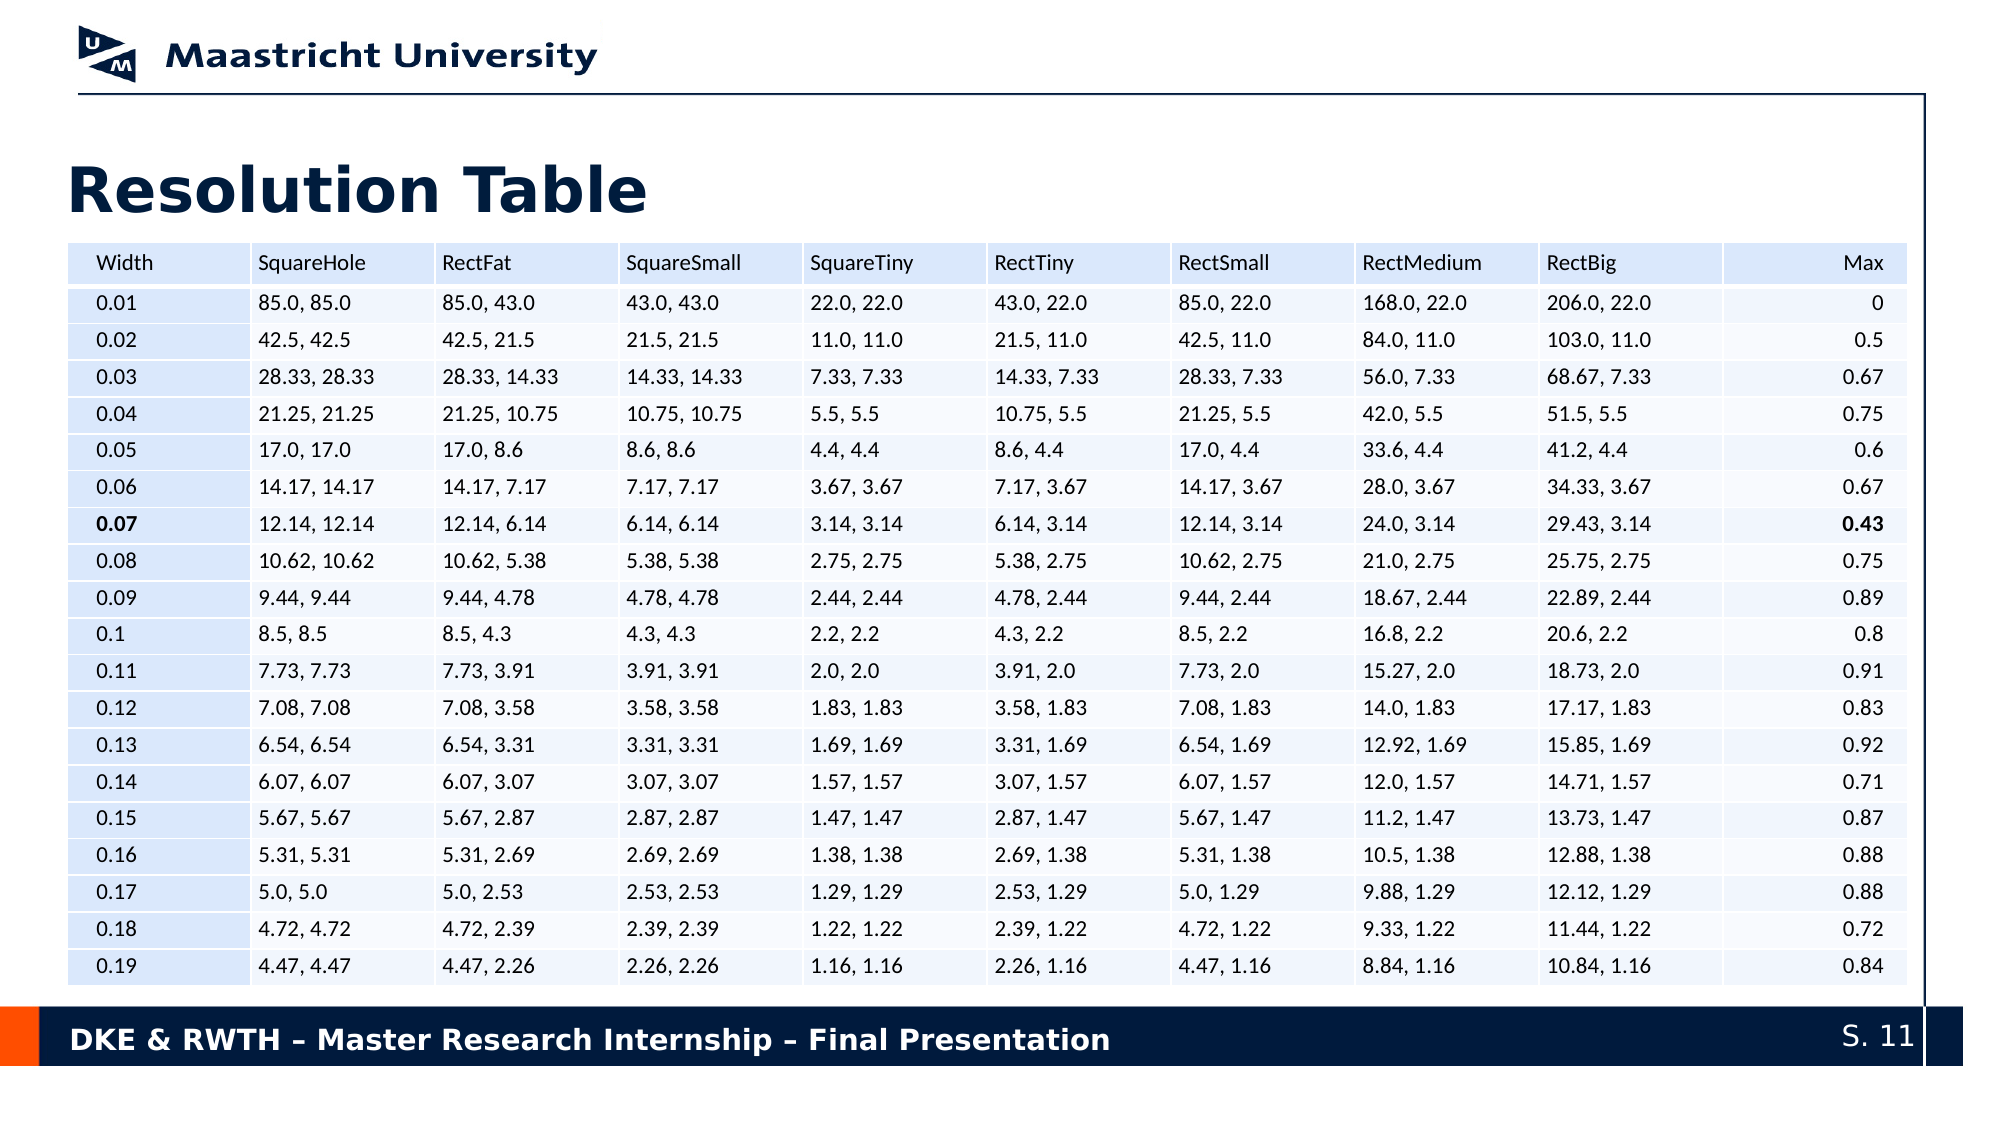

# Resolution Table
| Width | SquareHole | RectFat | SquareSmall | SquareTiny | RectTiny | RectSmall | RectMedium | RectBig | Max |
| --- | --- | --- | --- | --- | --- | --- | --- | --- | --- |
| 0.01 | 85.0, 85.0 | 85.0, 43.0 | 43.0, 43.0 | 22.0, 22.0 | 43.0, 22.0 | 85.0, 22.0 | 168.0, 22.0 | 206.0, 22.0 | 0 |
| 0.02 | 42.5, 42.5 | 42.5, 21.5 | 21.5, 21.5 | 11.0, 11.0 | 21.5, 11.0 | 42.5, 11.0 | 84.0, 11.0 | 103.0, 11.0 | 0.5 |
| 0.03 | 28.33, 28.33 | 28.33, 14.33 | 14.33, 14.33 | 7.33, 7.33 | 14.33, 7.33 | 28.33, 7.33 | 56.0, 7.33 | 68.67, 7.33 | 0.67 |
| 0.04 | 21.25, 21.25 | 21.25, 10.75 | 10.75, 10.75 | 5.5, 5.5 | 10.75, 5.5 | 21.25, 5.5 | 42.0, 5.5 | 51.5, 5.5 | 0.75 |
| 0.05 | 17.0, 17.0 | 17.0, 8.6 | 8.6, 8.6 | 4.4, 4.4 | 8.6, 4.4 | 17.0, 4.4 | 33.6, 4.4 | 41.2, 4.4 | 0.6 |
| 0.06 | 14.17, 14.17 | 14.17, 7.17 | 7.17, 7.17 | 3.67, 3.67 | 7.17, 3.67 | 14.17, 3.67 | 28.0, 3.67 | 34.33, 3.67 | 0.67 |
| 0.07 | 12.14, 12.14 | 12.14, 6.14 | 6.14, 6.14 | 3.14, 3.14 | 6.14, 3.14 | 12.14, 3.14 | 24.0, 3.14 | 29.43, 3.14 | 0.43 |
| 0.08 | 10.62, 10.62 | 10.62, 5.38 | 5.38, 5.38 | 2.75, 2.75 | 5.38, 2.75 | 10.62, 2.75 | 21.0, 2.75 | 25.75, 2.75 | 0.75 |
| 0.09 | 9.44, 9.44 | 9.44, 4.78 | 4.78, 4.78 | 2.44, 2.44 | 4.78, 2.44 | 9.44, 2.44 | 18.67, 2.44 | 22.89, 2.44 | 0.89 |
| 0.1 | 8.5, 8.5 | 8.5, 4.3 | 4.3, 4.3 | 2.2, 2.2 | 4.3, 2.2 | 8.5, 2.2 | 16.8, 2.2 | 20.6, 2.2 | 0.8 |
| 0.11 | 7.73, 7.73 | 7.73, 3.91 | 3.91, 3.91 | 2.0, 2.0 | 3.91, 2.0 | 7.73, 2.0 | 15.27, 2.0 | 18.73, 2.0 | 0.91 |
| 0.12 | 7.08, 7.08 | 7.08, 3.58 | 3.58, 3.58 | 1.83, 1.83 | 3.58, 1.83 | 7.08, 1.83 | 14.0, 1.83 | 17.17, 1.83 | 0.83 |
| 0.13 | 6.54, 6.54 | 6.54, 3.31 | 3.31, 3.31 | 1.69, 1.69 | 3.31, 1.69 | 6.54, 1.69 | 12.92, 1.69 | 15.85, 1.69 | 0.92 |
| 0.14 | 6.07, 6.07 | 6.07, 3.07 | 3.07, 3.07 | 1.57, 1.57 | 3.07, 1.57 | 6.07, 1.57 | 12.0, 1.57 | 14.71, 1.57 | 0.71 |
| 0.15 | 5.67, 5.67 | 5.67, 2.87 | 2.87, 2.87 | 1.47, 1.47 | 2.87, 1.47 | 5.67, 1.47 | 11.2, 1.47 | 13.73, 1.47 | 0.87 |
| 0.16 | 5.31, 5.31 | 5.31, 2.69 | 2.69, 2.69 | 1.38, 1.38 | 2.69, 1.38 | 5.31, 1.38 | 10.5, 1.38 | 12.88, 1.38 | 0.88 |
| 0.17 | 5.0, 5.0 | 5.0, 2.53 | 2.53, 2.53 | 1.29, 1.29 | 2.53, 1.29 | 5.0, 1.29 | 9.88, 1.29 | 12.12, 1.29 | 0.88 |
| 0.18 | 4.72, 4.72 | 4.72, 2.39 | 2.39, 2.39 | 1.22, 1.22 | 2.39, 1.22 | 4.72, 1.22 | 9.33, 1.22 | 11.44, 1.22 | 0.72 |
| 0.19 | 4.47, 4.47 | 4.47, 2.26 | 2.26, 2.26 | 1.16, 1.16 | 2.26, 1.16 | 4.47, 1.16 | 8.84, 1.16 | 10.84, 1.16 | 0.84 |